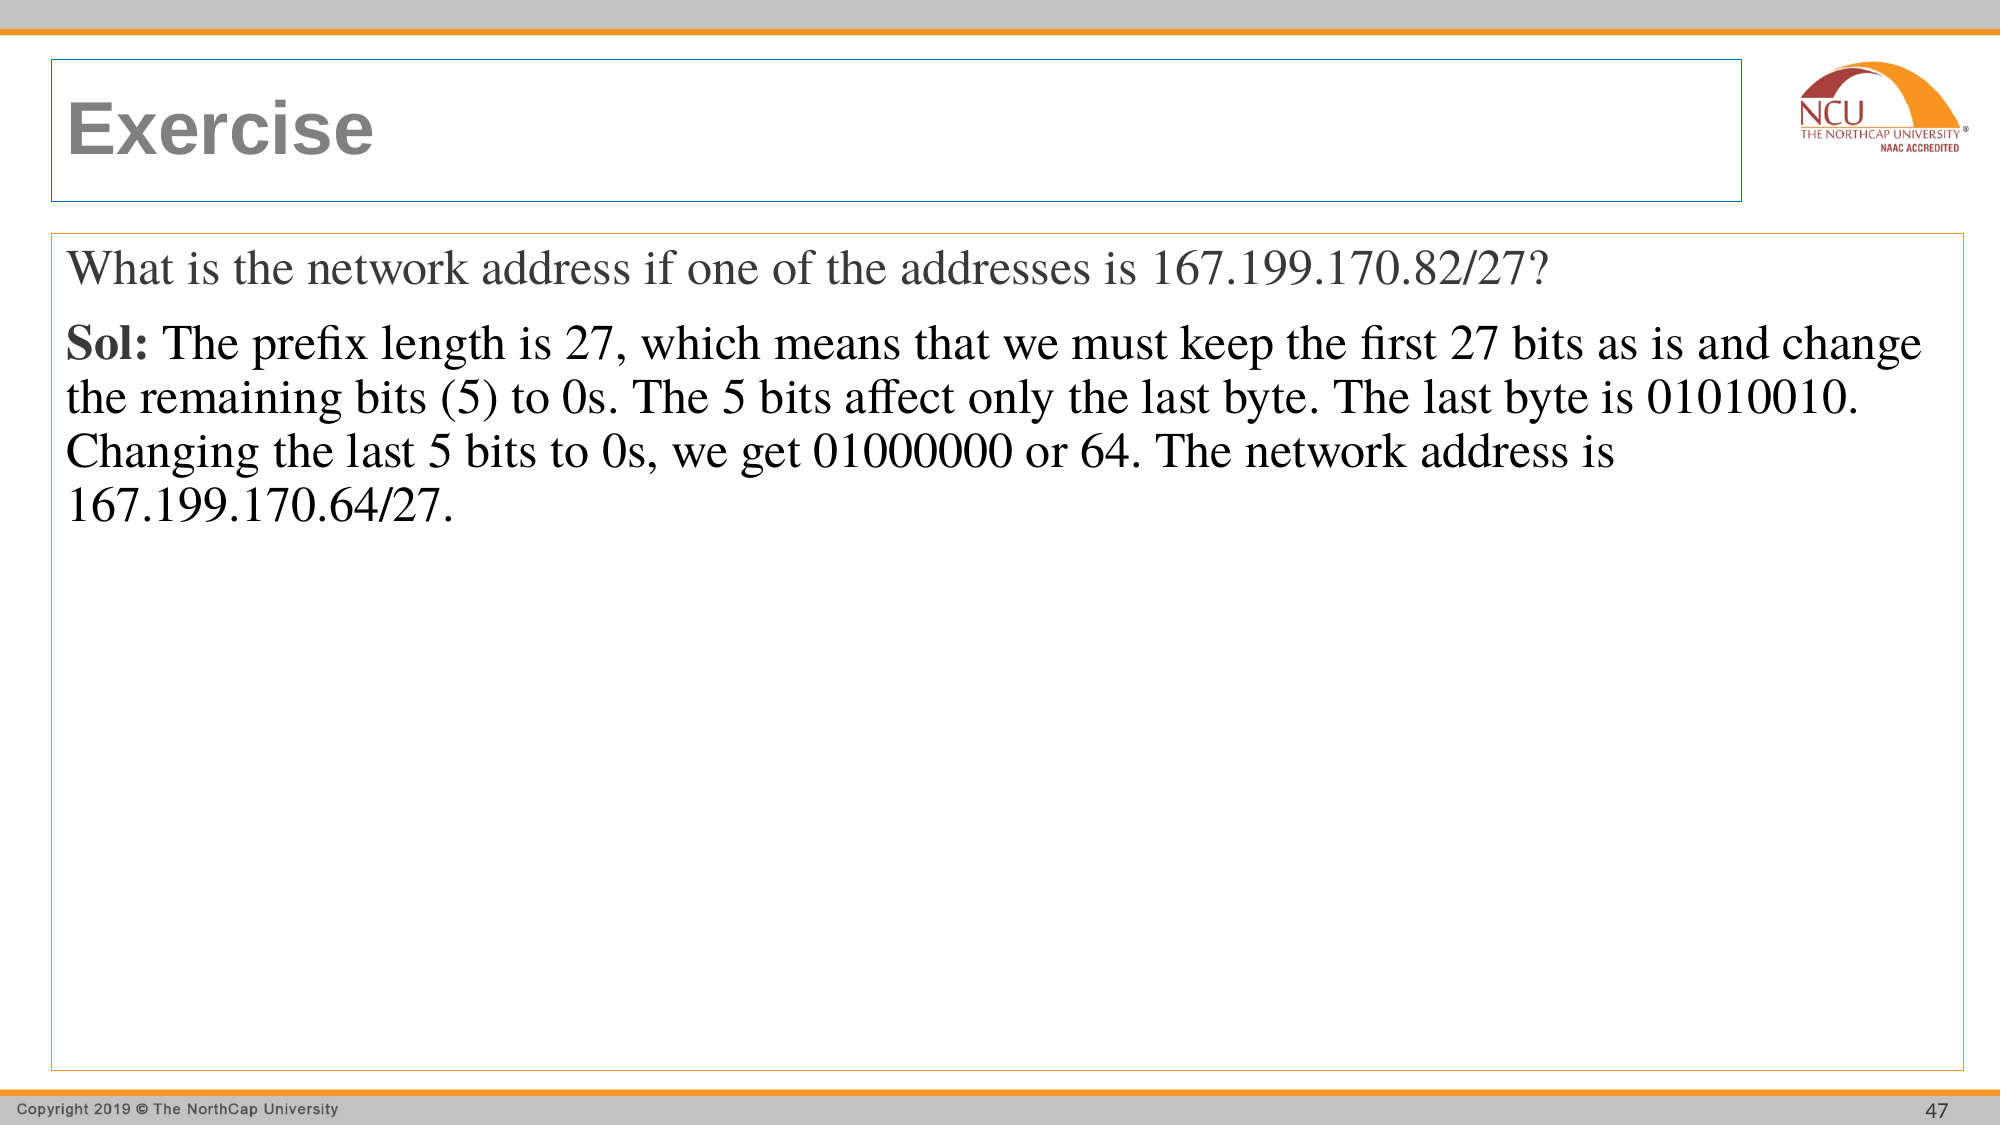

# Exercise
What is the network address if one of the addresses is 167.199.170.82/27?
Sol: The prefix length is 27, which means that we must keep the first 27 bits as is and change the remaining bits (5) to 0s. The 5 bits affect only the last byte. The last byte is 01010010. Changing the last 5 bits to 0s, we get 01000000 or 64. The network address is 167.199.170.64/27.

47